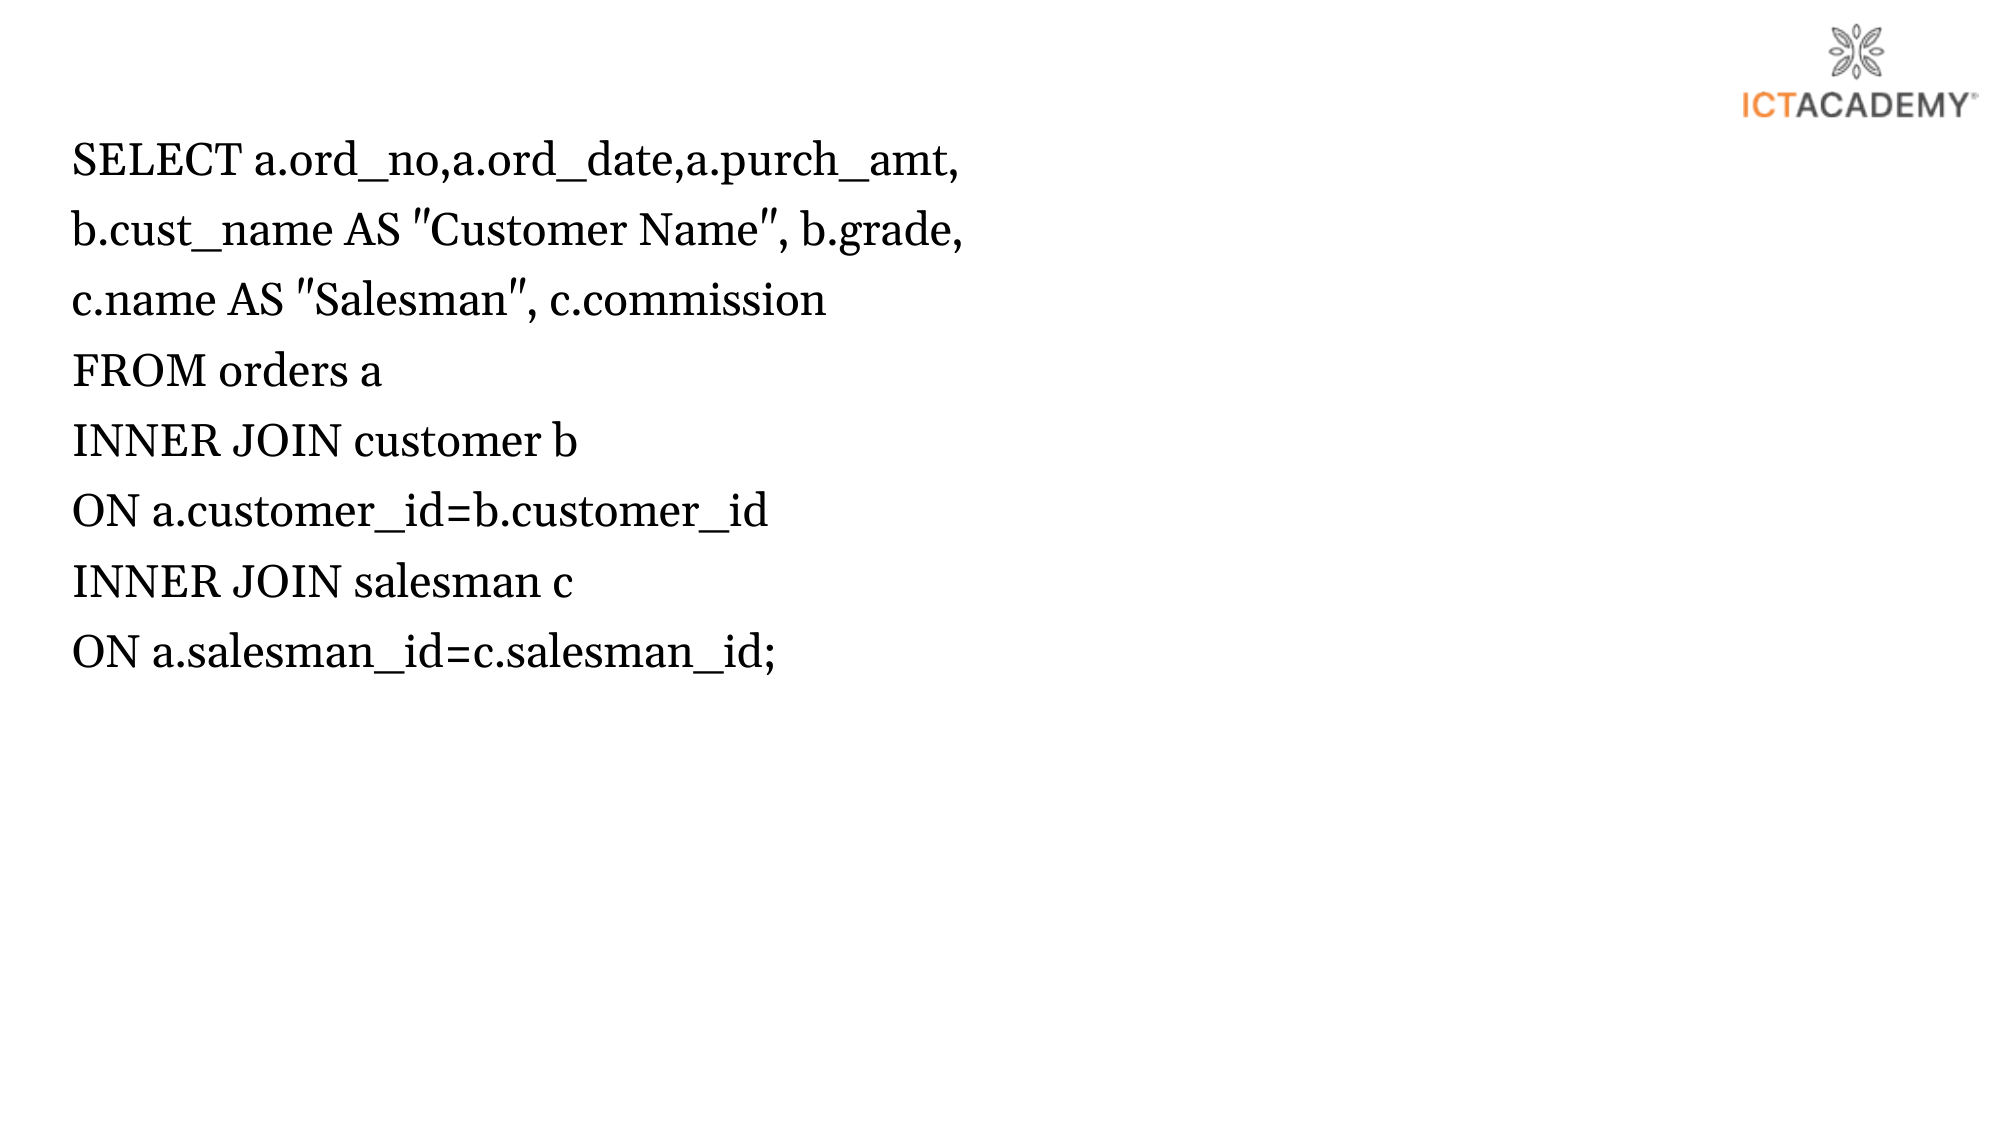

SELECT a.ord_no,a.ord_date,a.purch_amt,
b.cust_name AS "Customer Name", b.grade,
c.name AS "Salesman", c.commission
FROM orders a
INNER JOIN customer b
ON a.customer_id=b.customer_id
INNER JOIN salesman c
ON a.salesman_id=c.salesman_id;